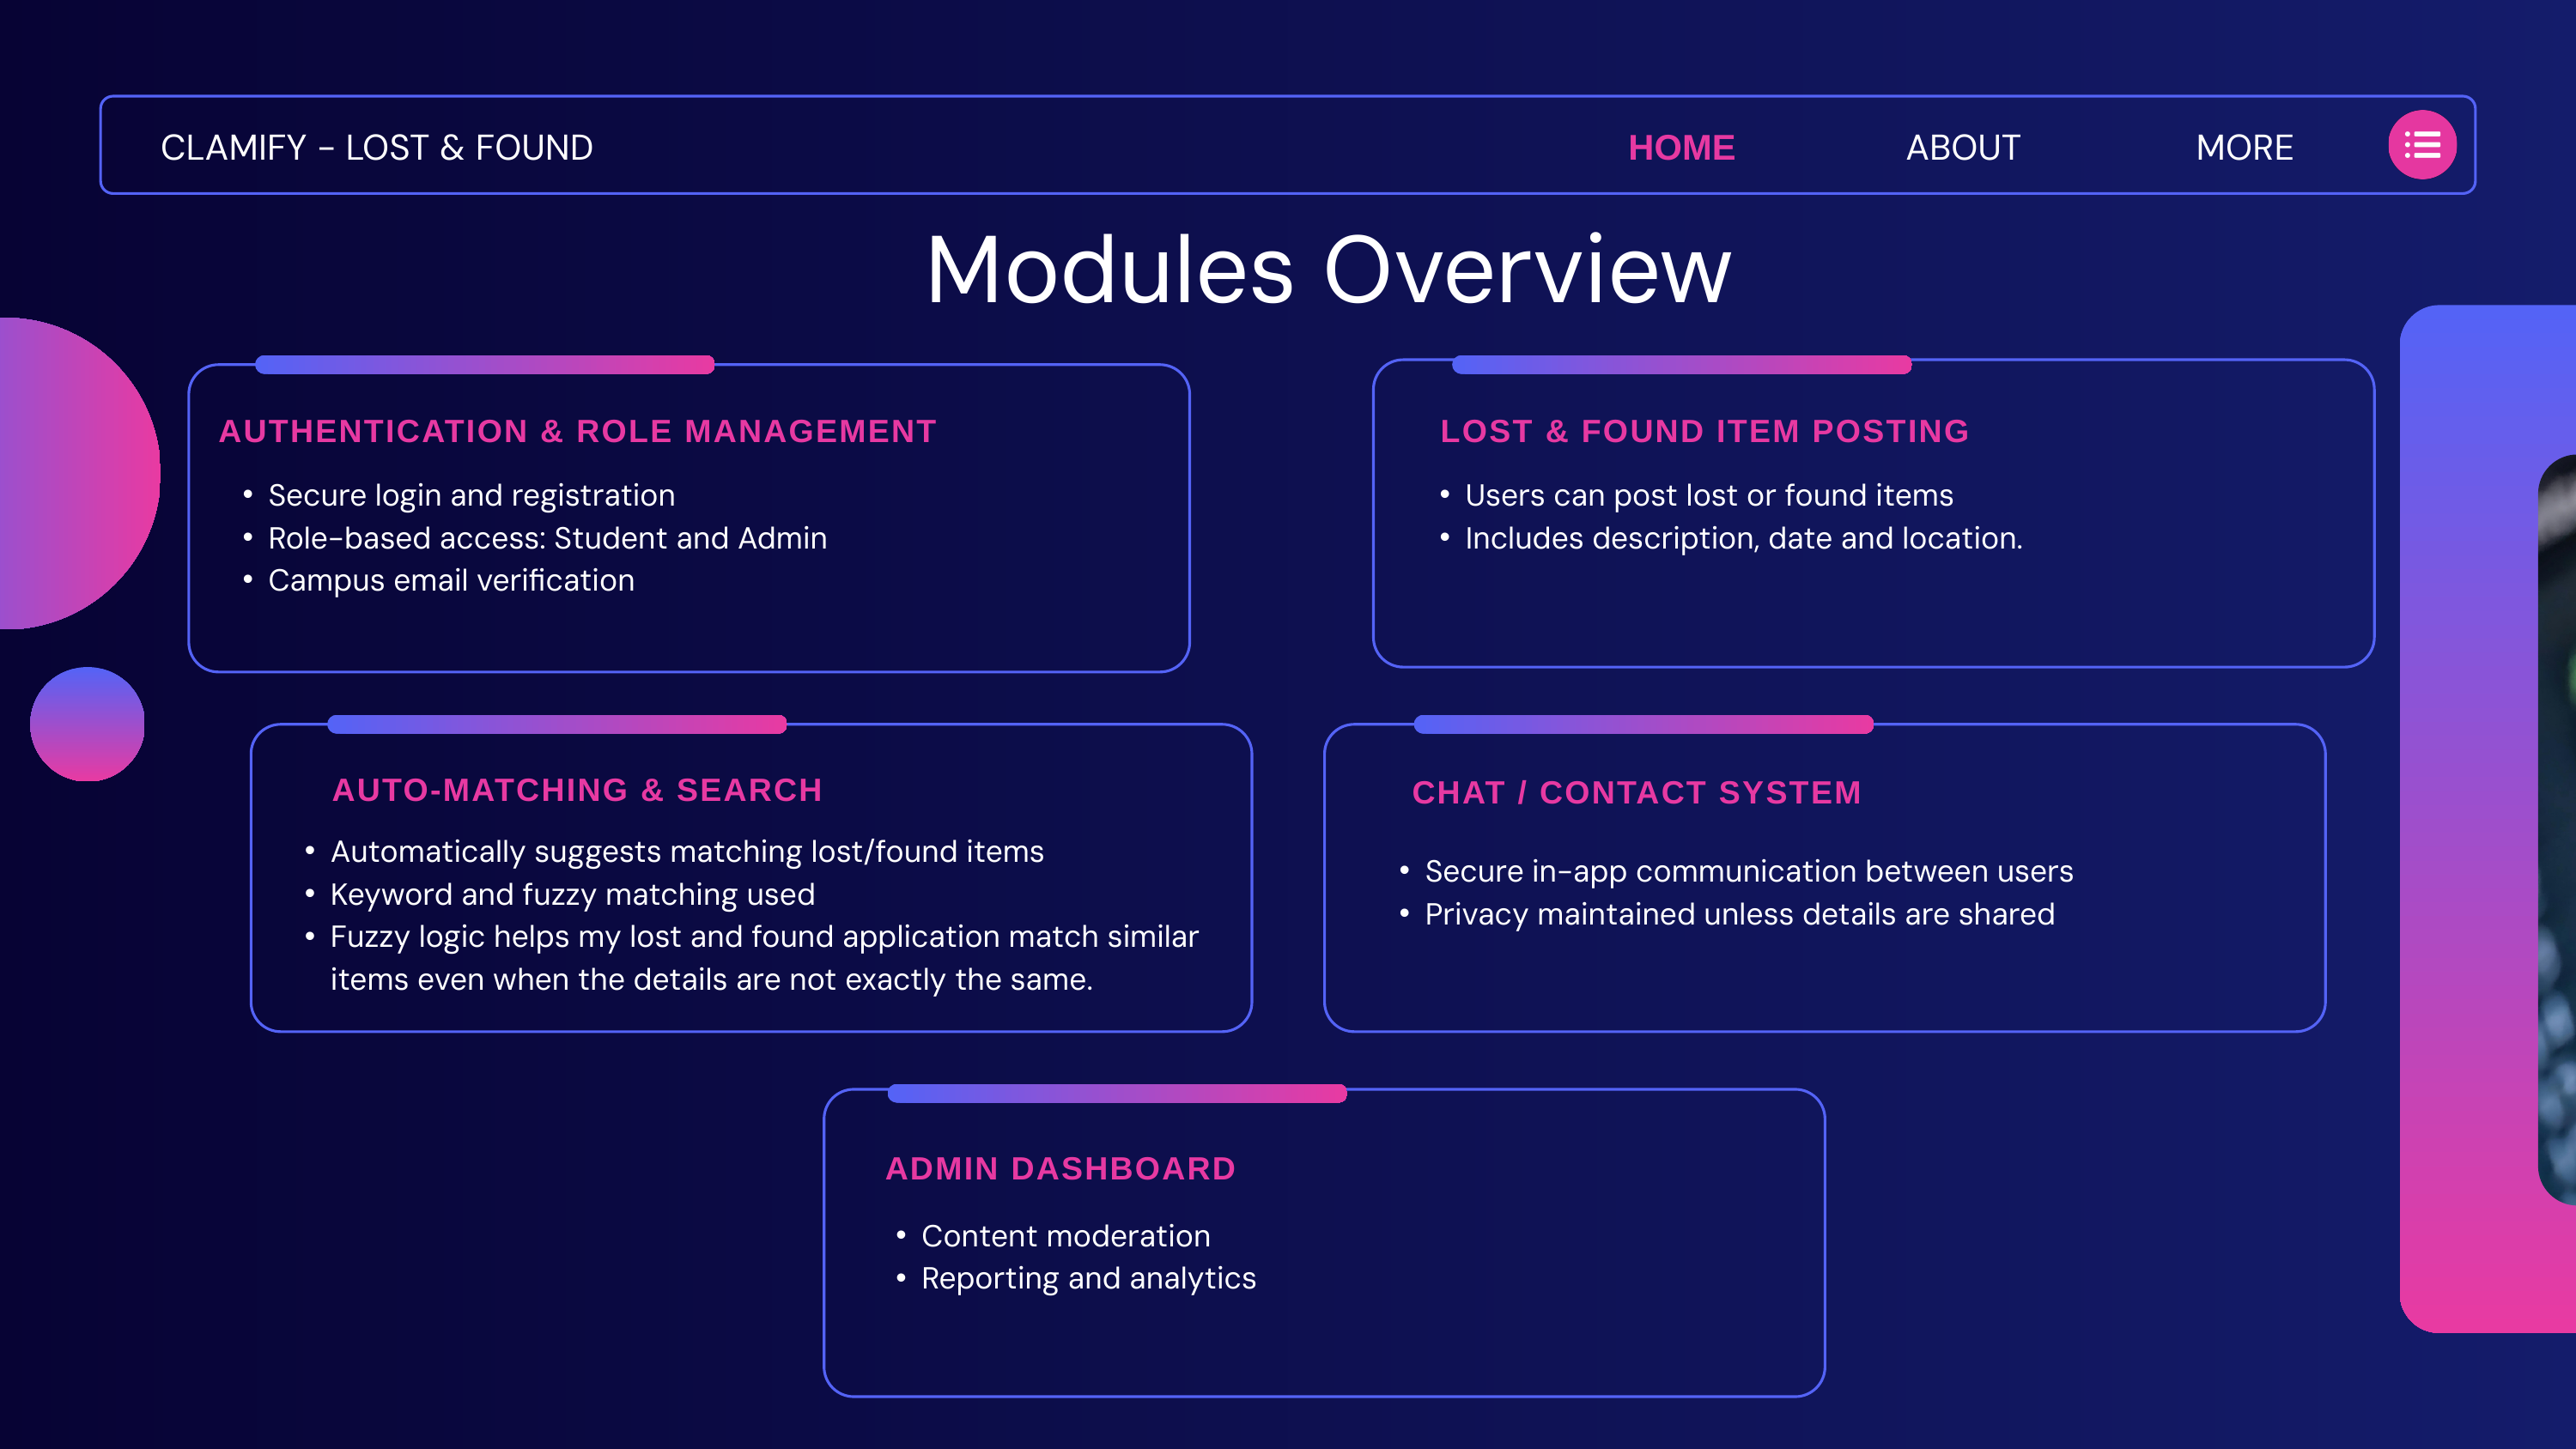

CLAMIFY - LOST & FOUND
HOME
ABOUT
MORE
Modules Overview

AUTHENTICATION & ROLE MANAGEMENT
LOST & FOUND ITEM POSTING

Secure login and registration
Role-based access: Student and Admin
Campus email verification

Users can post lost or found items
Includes description, date and location.

AUTO-MATCHING & SEARCH
CHAT / CONTACT SYSTEM
Automatically suggests matching lost/found items
Keyword and fuzzy matching used
Fuzzy logic helps my lost and found application match similar items even when the details are not exactly the same.

Secure in-app communication between users
Privacy maintained unless details are shared

ADMIN DASHBOARD
Content moderation
Reporting and analytics